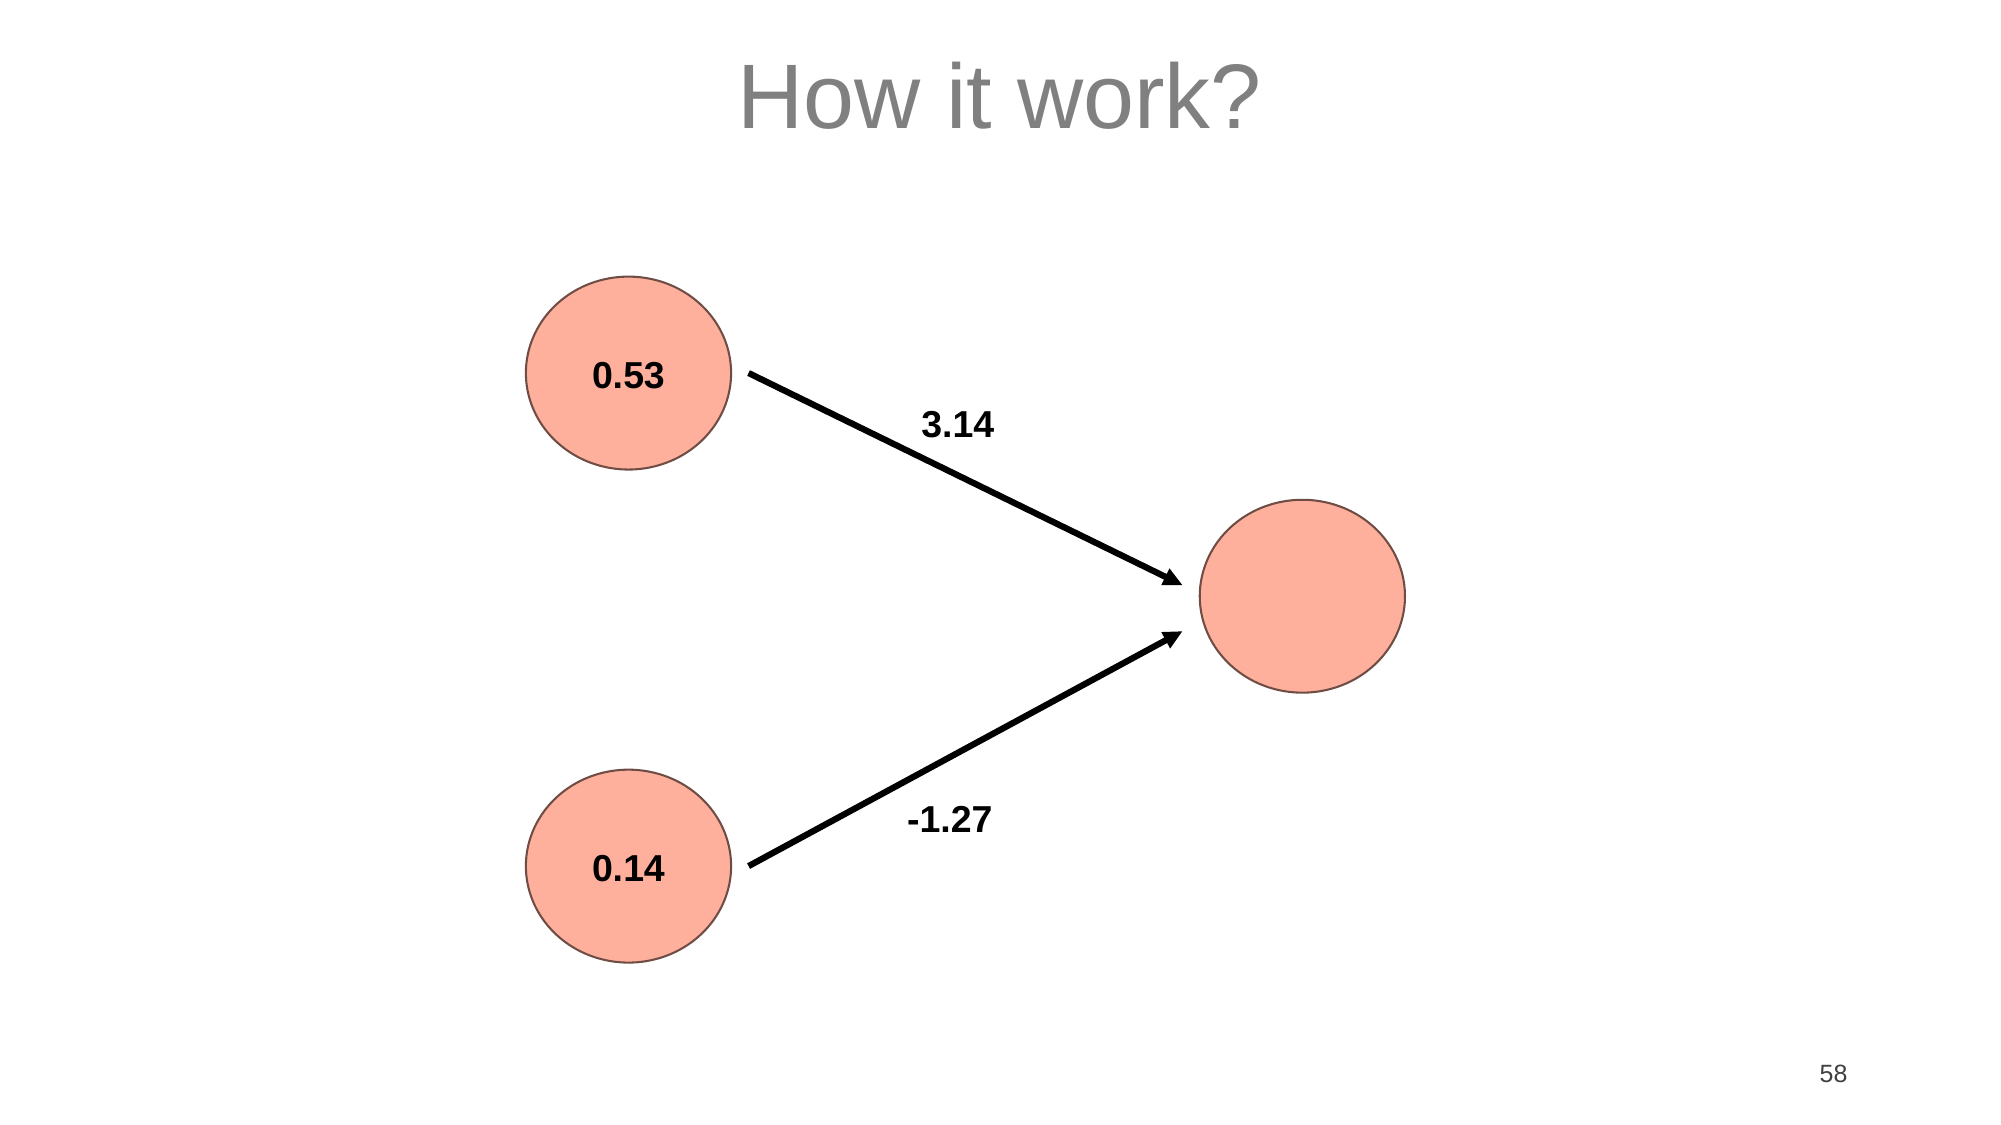

# How it work?
0.53
3.14

0.14
-1.27
58